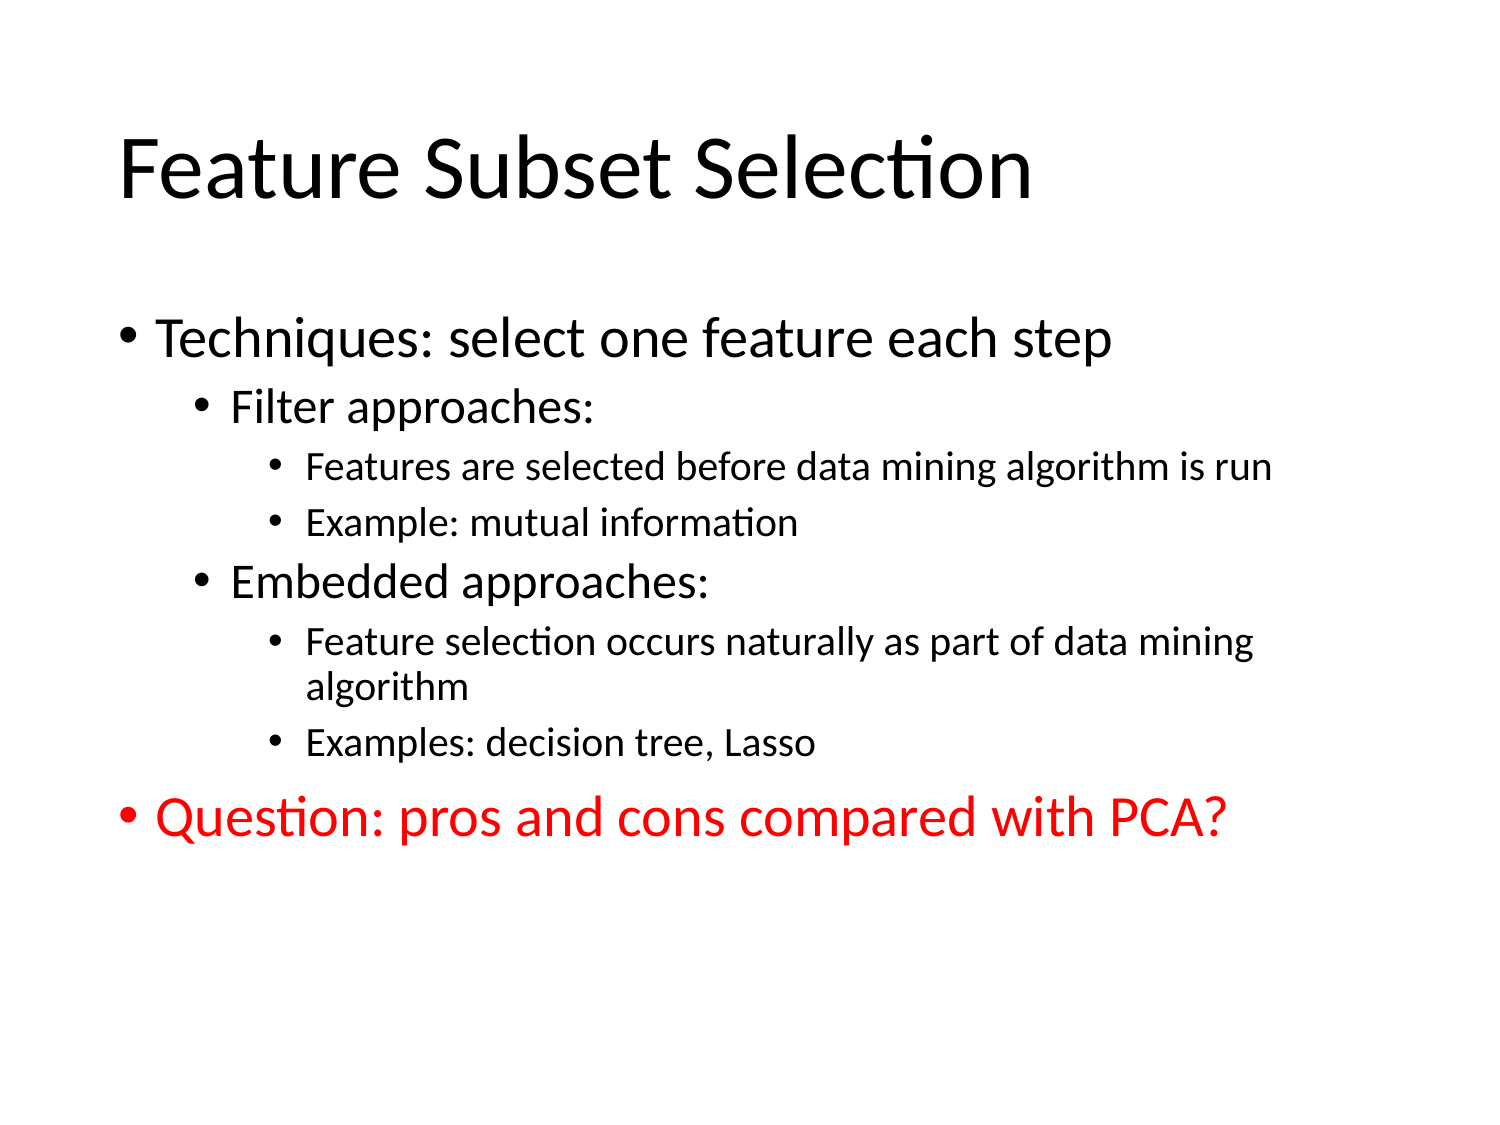

# Feature Subset Selection
Techniques: select one feature each step
Filter approaches:
Features are selected before data mining algorithm is run
Example: mutual information
Embedded approaches:
Feature selection occurs naturally as part of data mining algorithm
Examples: decision tree, Lasso
Question: pros and cons compared with PCA?